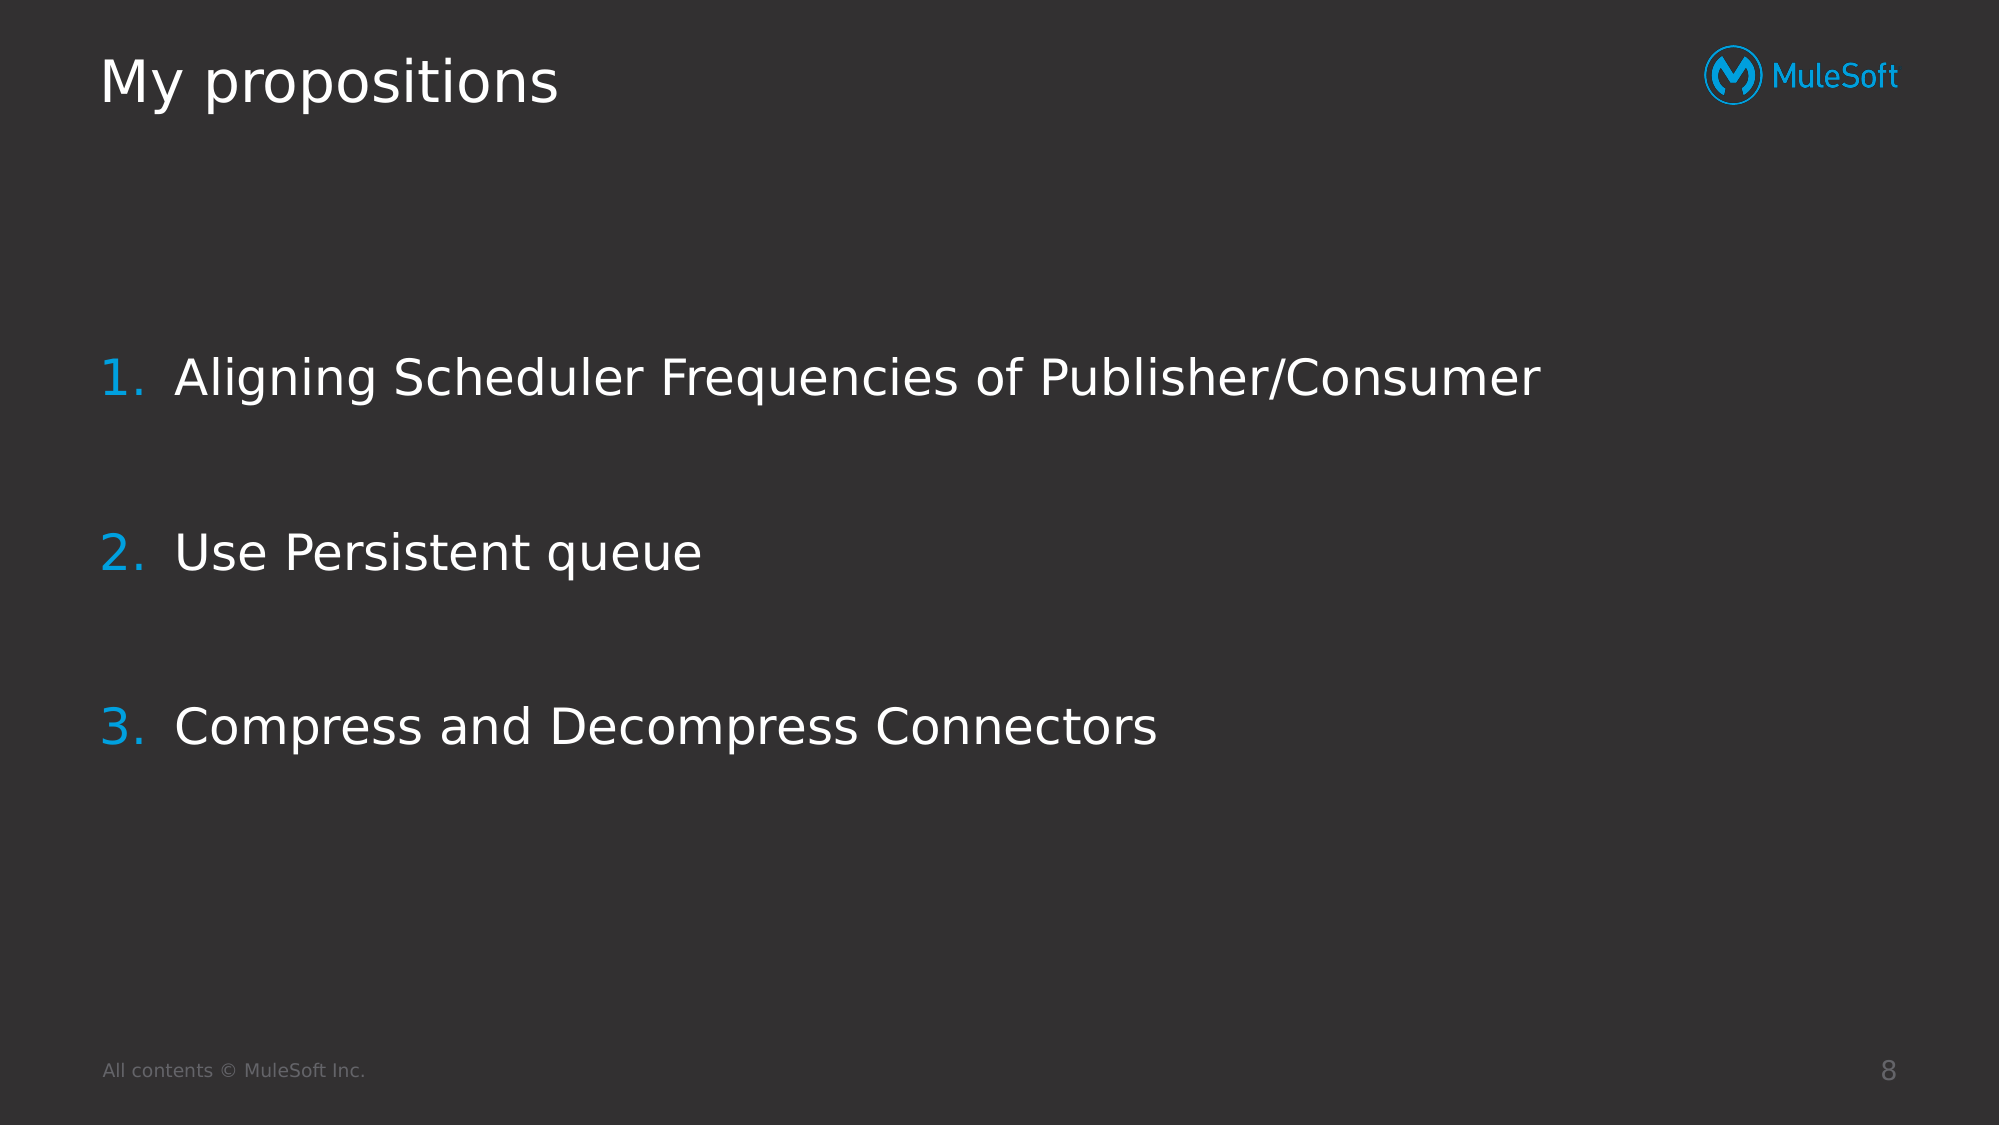

# My propositions
Aligning Scheduler Frequencies of Publisher/Consumer
Use Persistent queue
Compress and Decompress Connectors

8